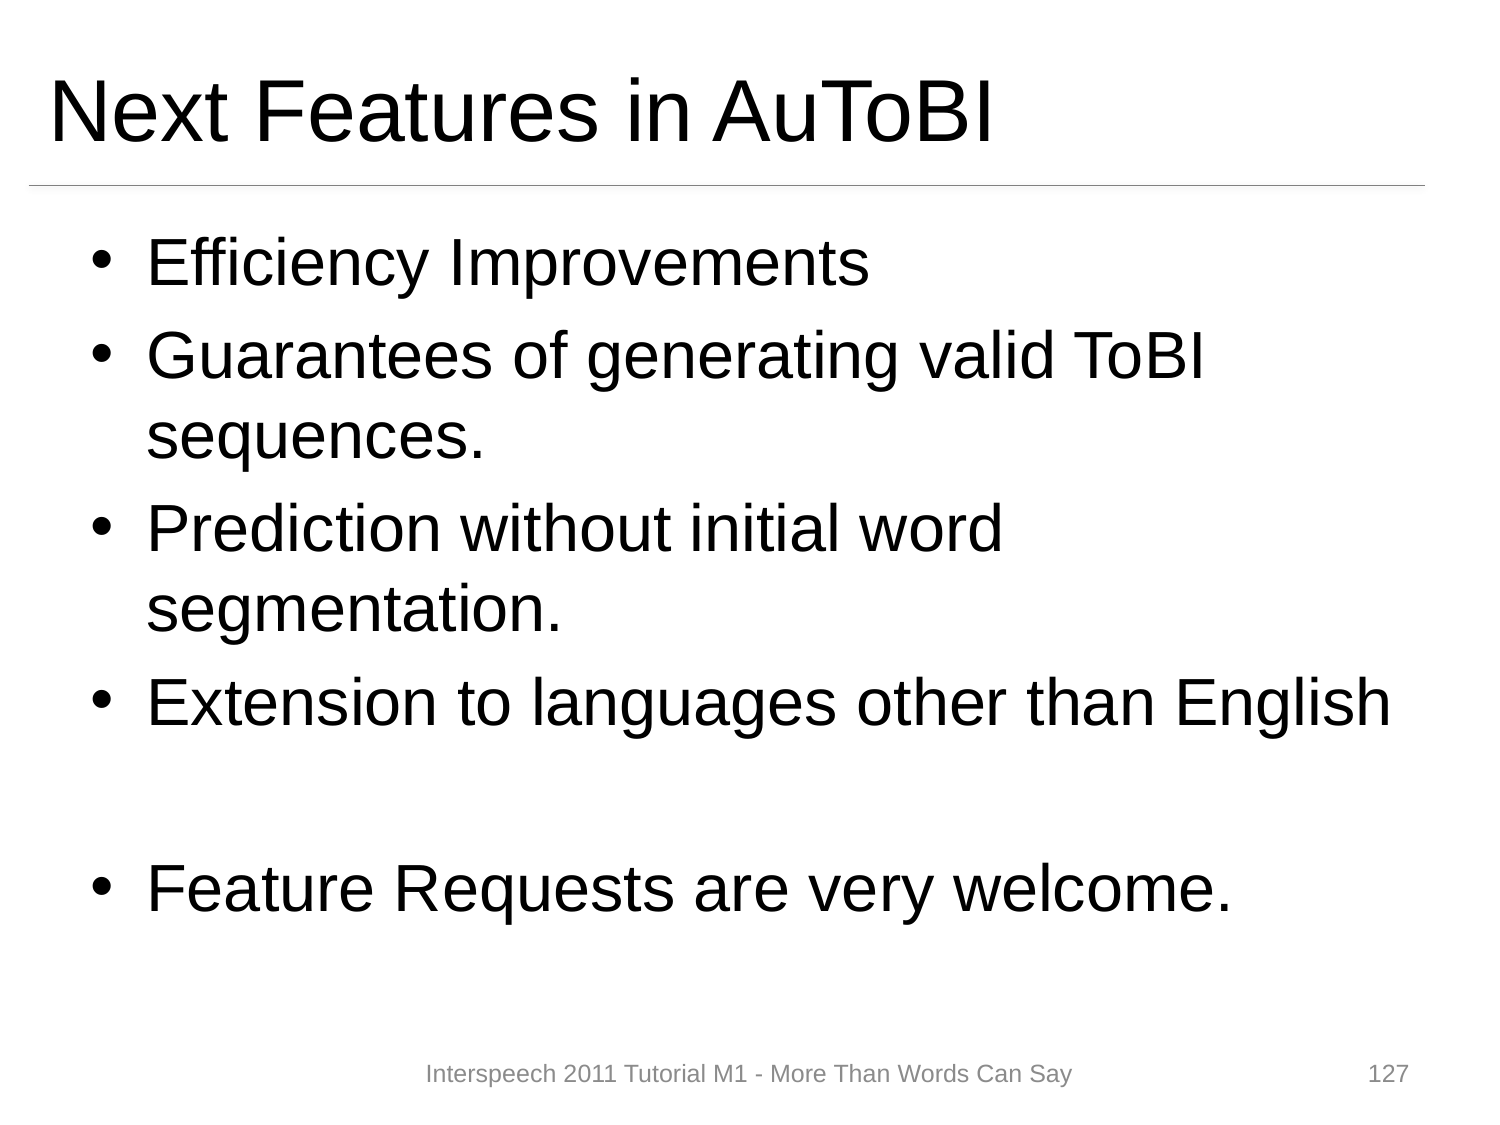

# Next Features in AuToBI
Efficiency Improvements
Guarantees of generating valid ToBI sequences.
Prediction without initial word segmentation.
Extension to languages other than English

Feature Requests are very welcome.
Interspeech 2011 Tutorial M1 - More Than Words Can Say
127